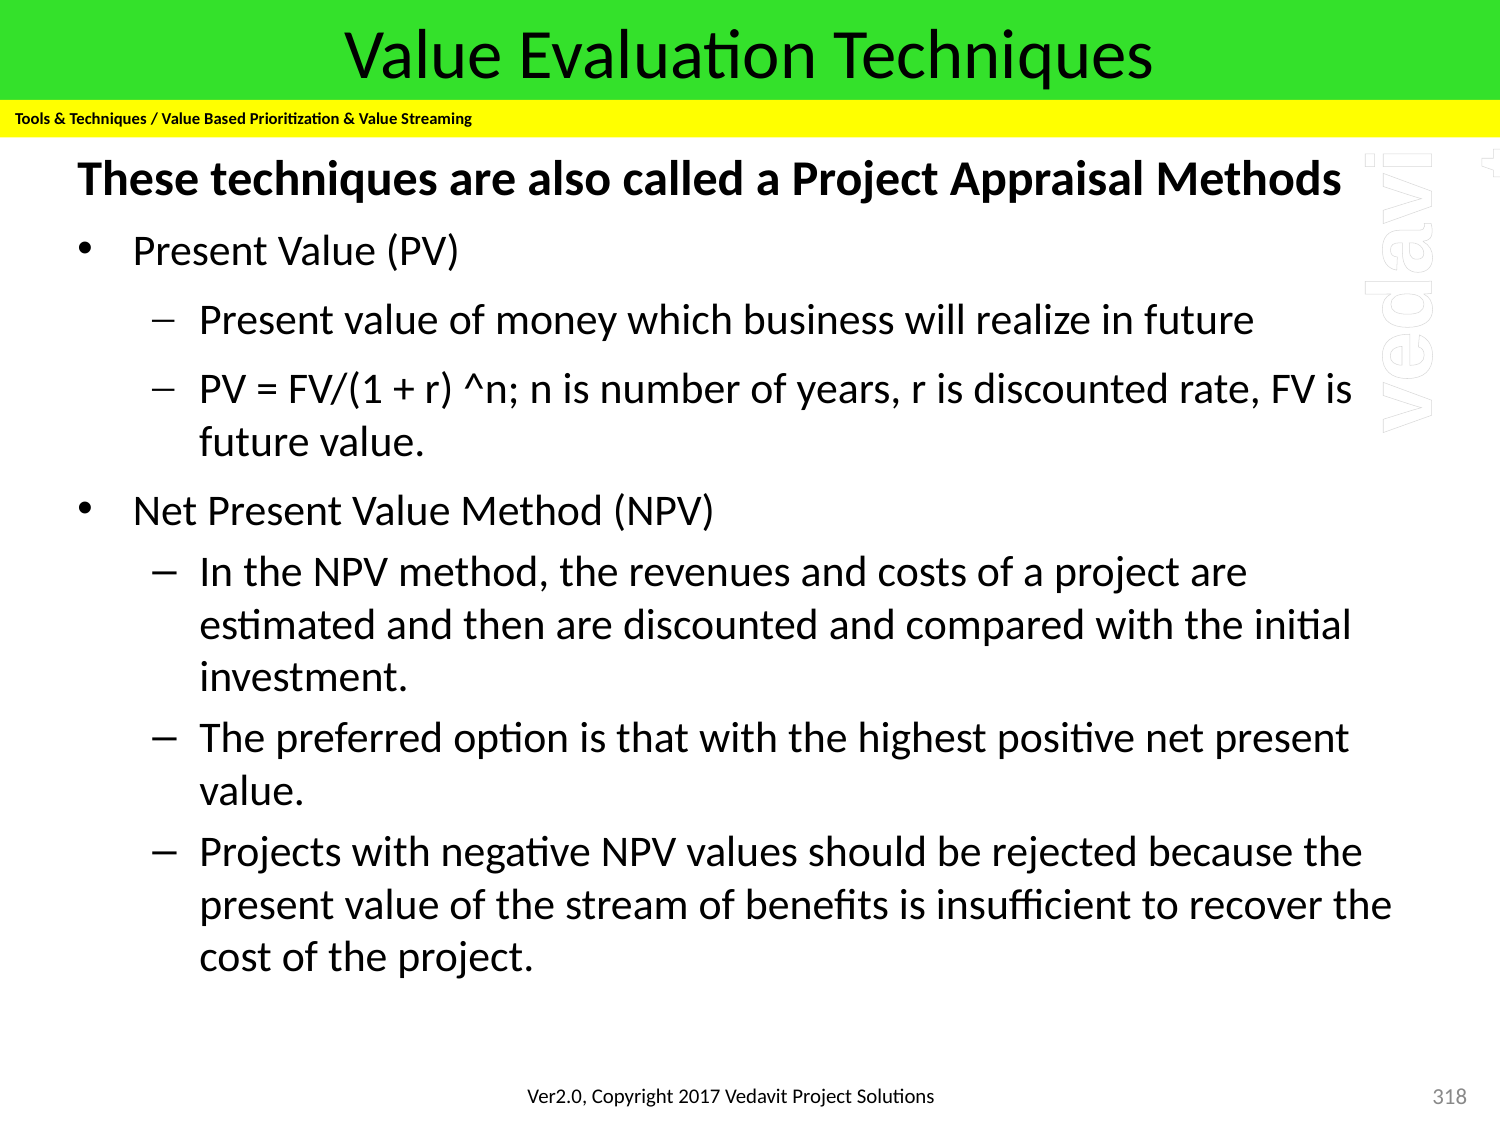

Personal Competence
# Value Evaluation Techniques
Tools & Techniques / Value Based Prioritization & Value Streaming
These techniques are also called a Project Appraisal Methods
Present Value (PV)
Present value of money which business will realize in future
PV = FV/(1 + r) ^n; n is number of years, r is discounted rate, FV is future value.
Net Present Value Method (NPV)
In the NPV method, the revenues and costs of a project are estimated and then are discounted and compared with the initial investment.
The preferred option is that with the highest positive net present value.
Projects with negative NPV values should be rejected because the present value of the stream of benefits is insufficient to recover the cost of the project.

318